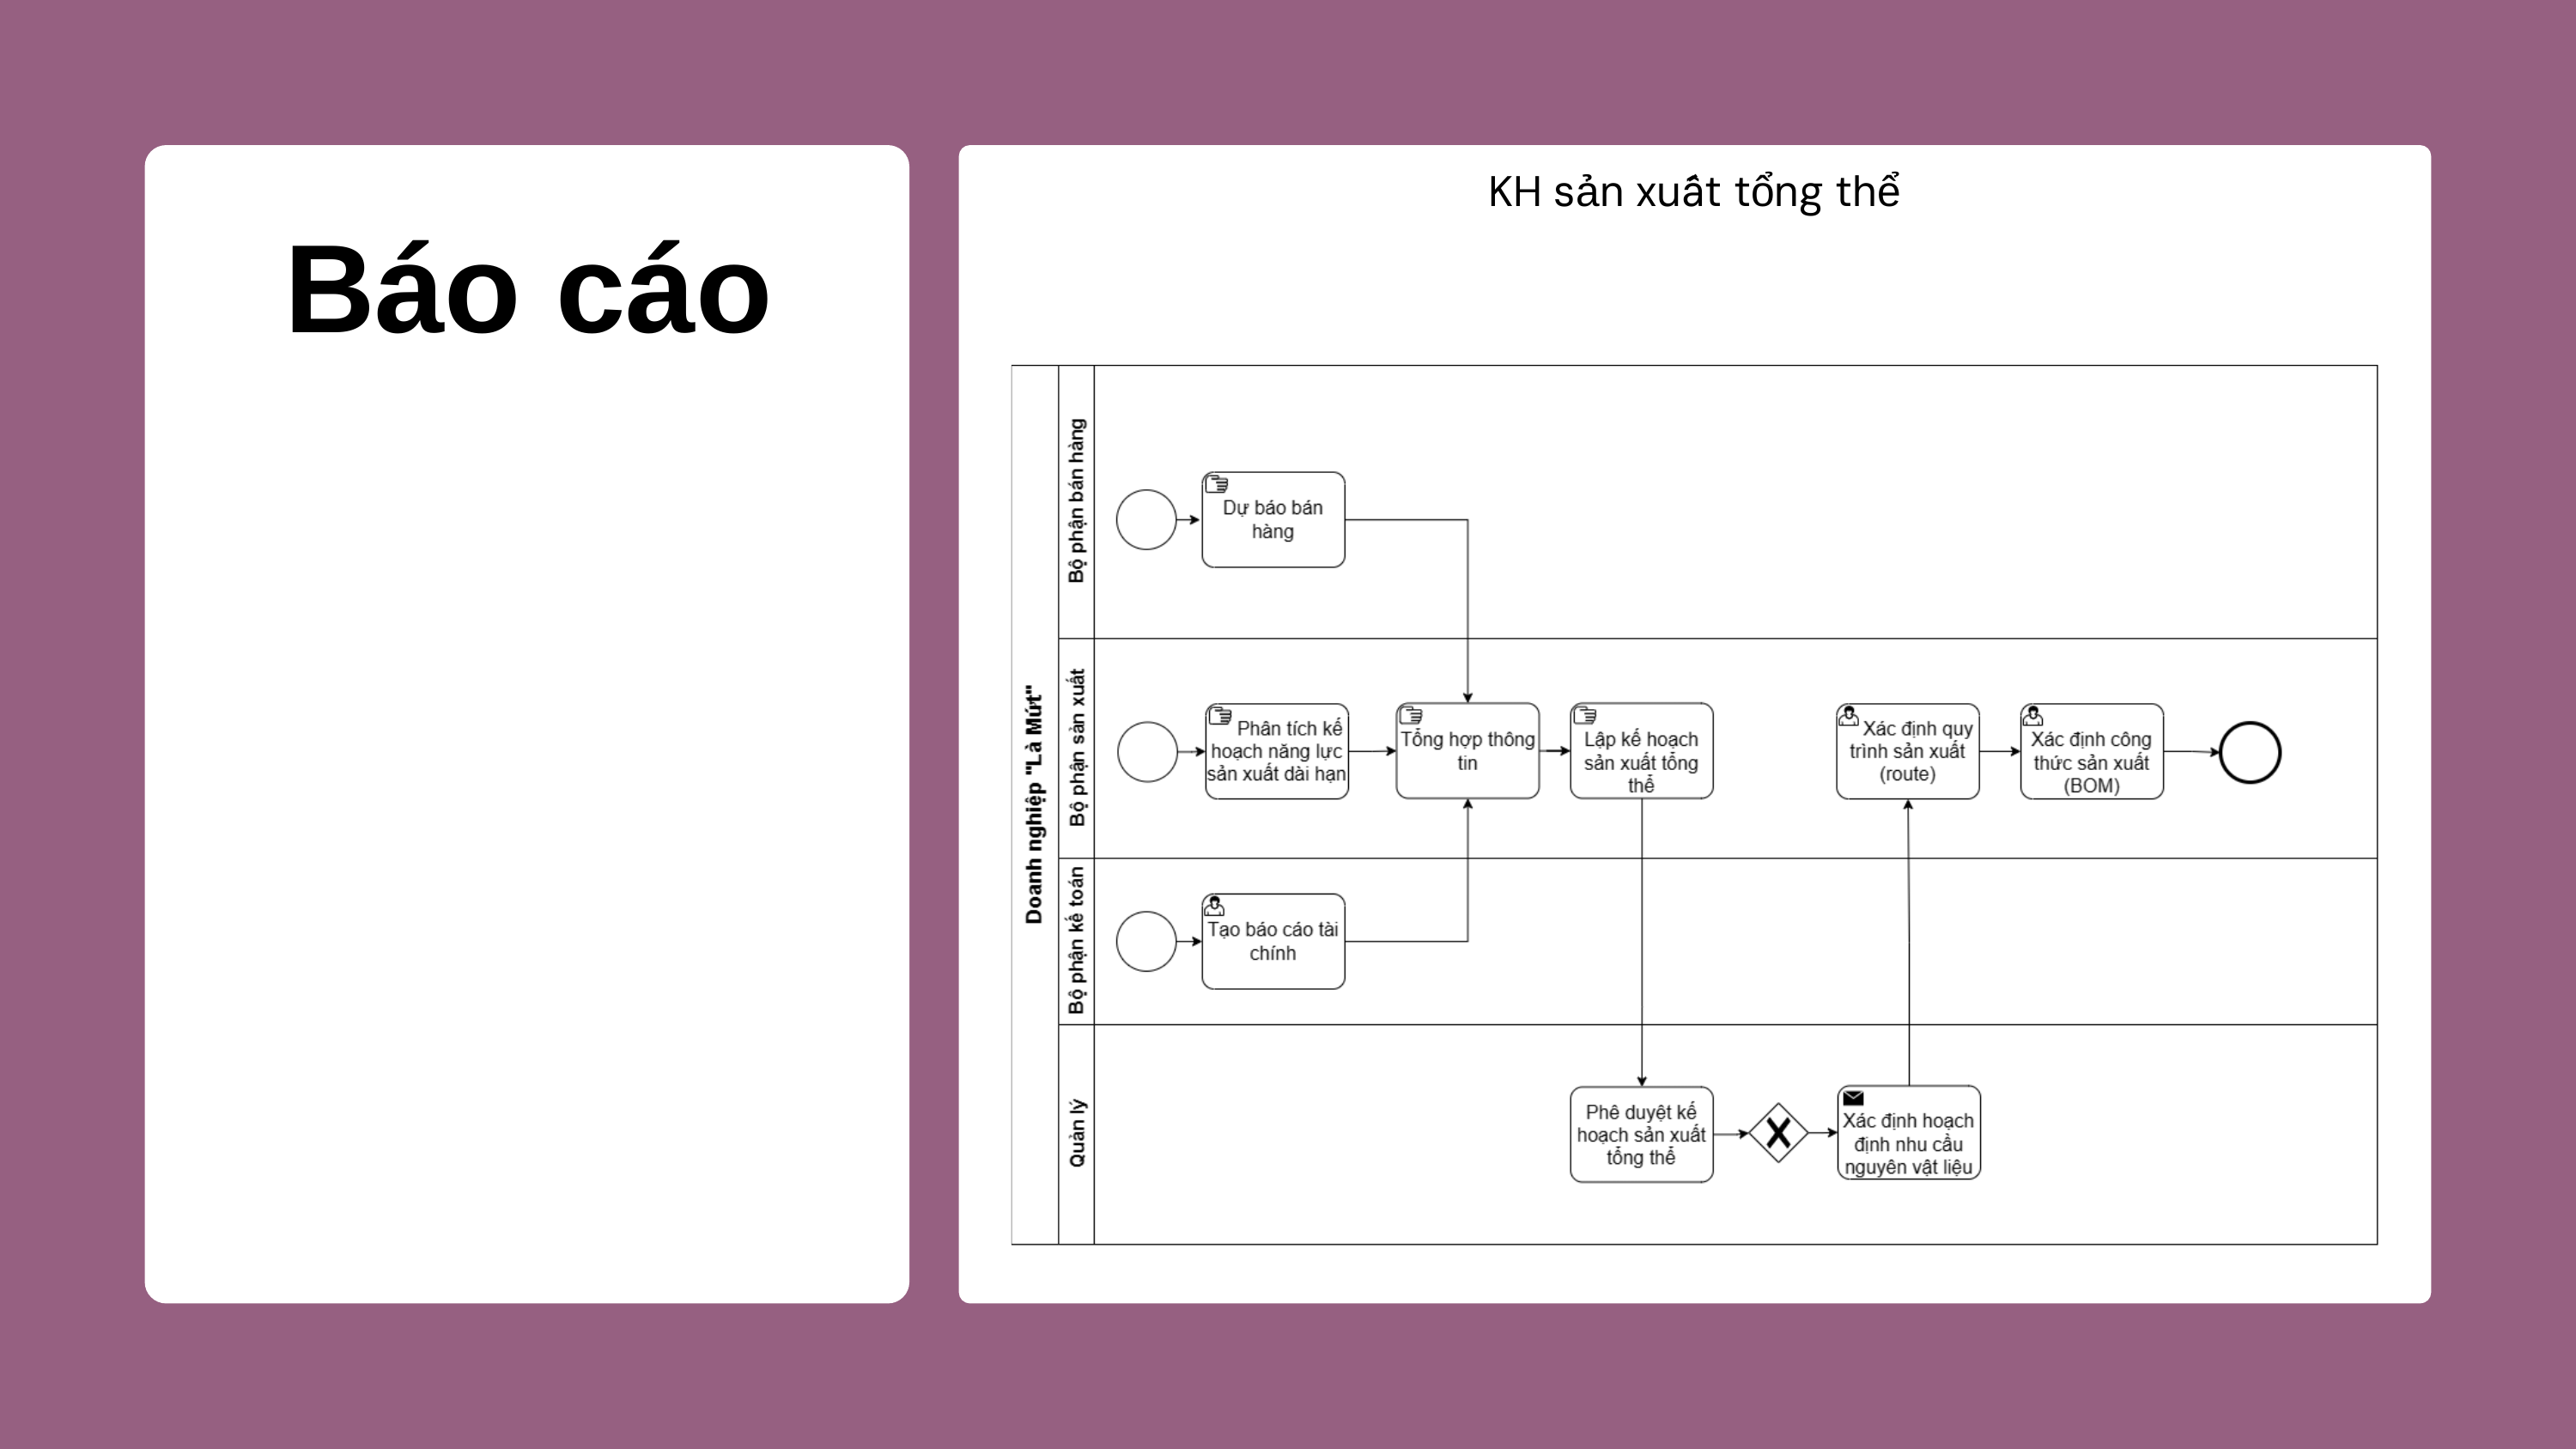

KH sản xuất tổng thể
Báo cáo